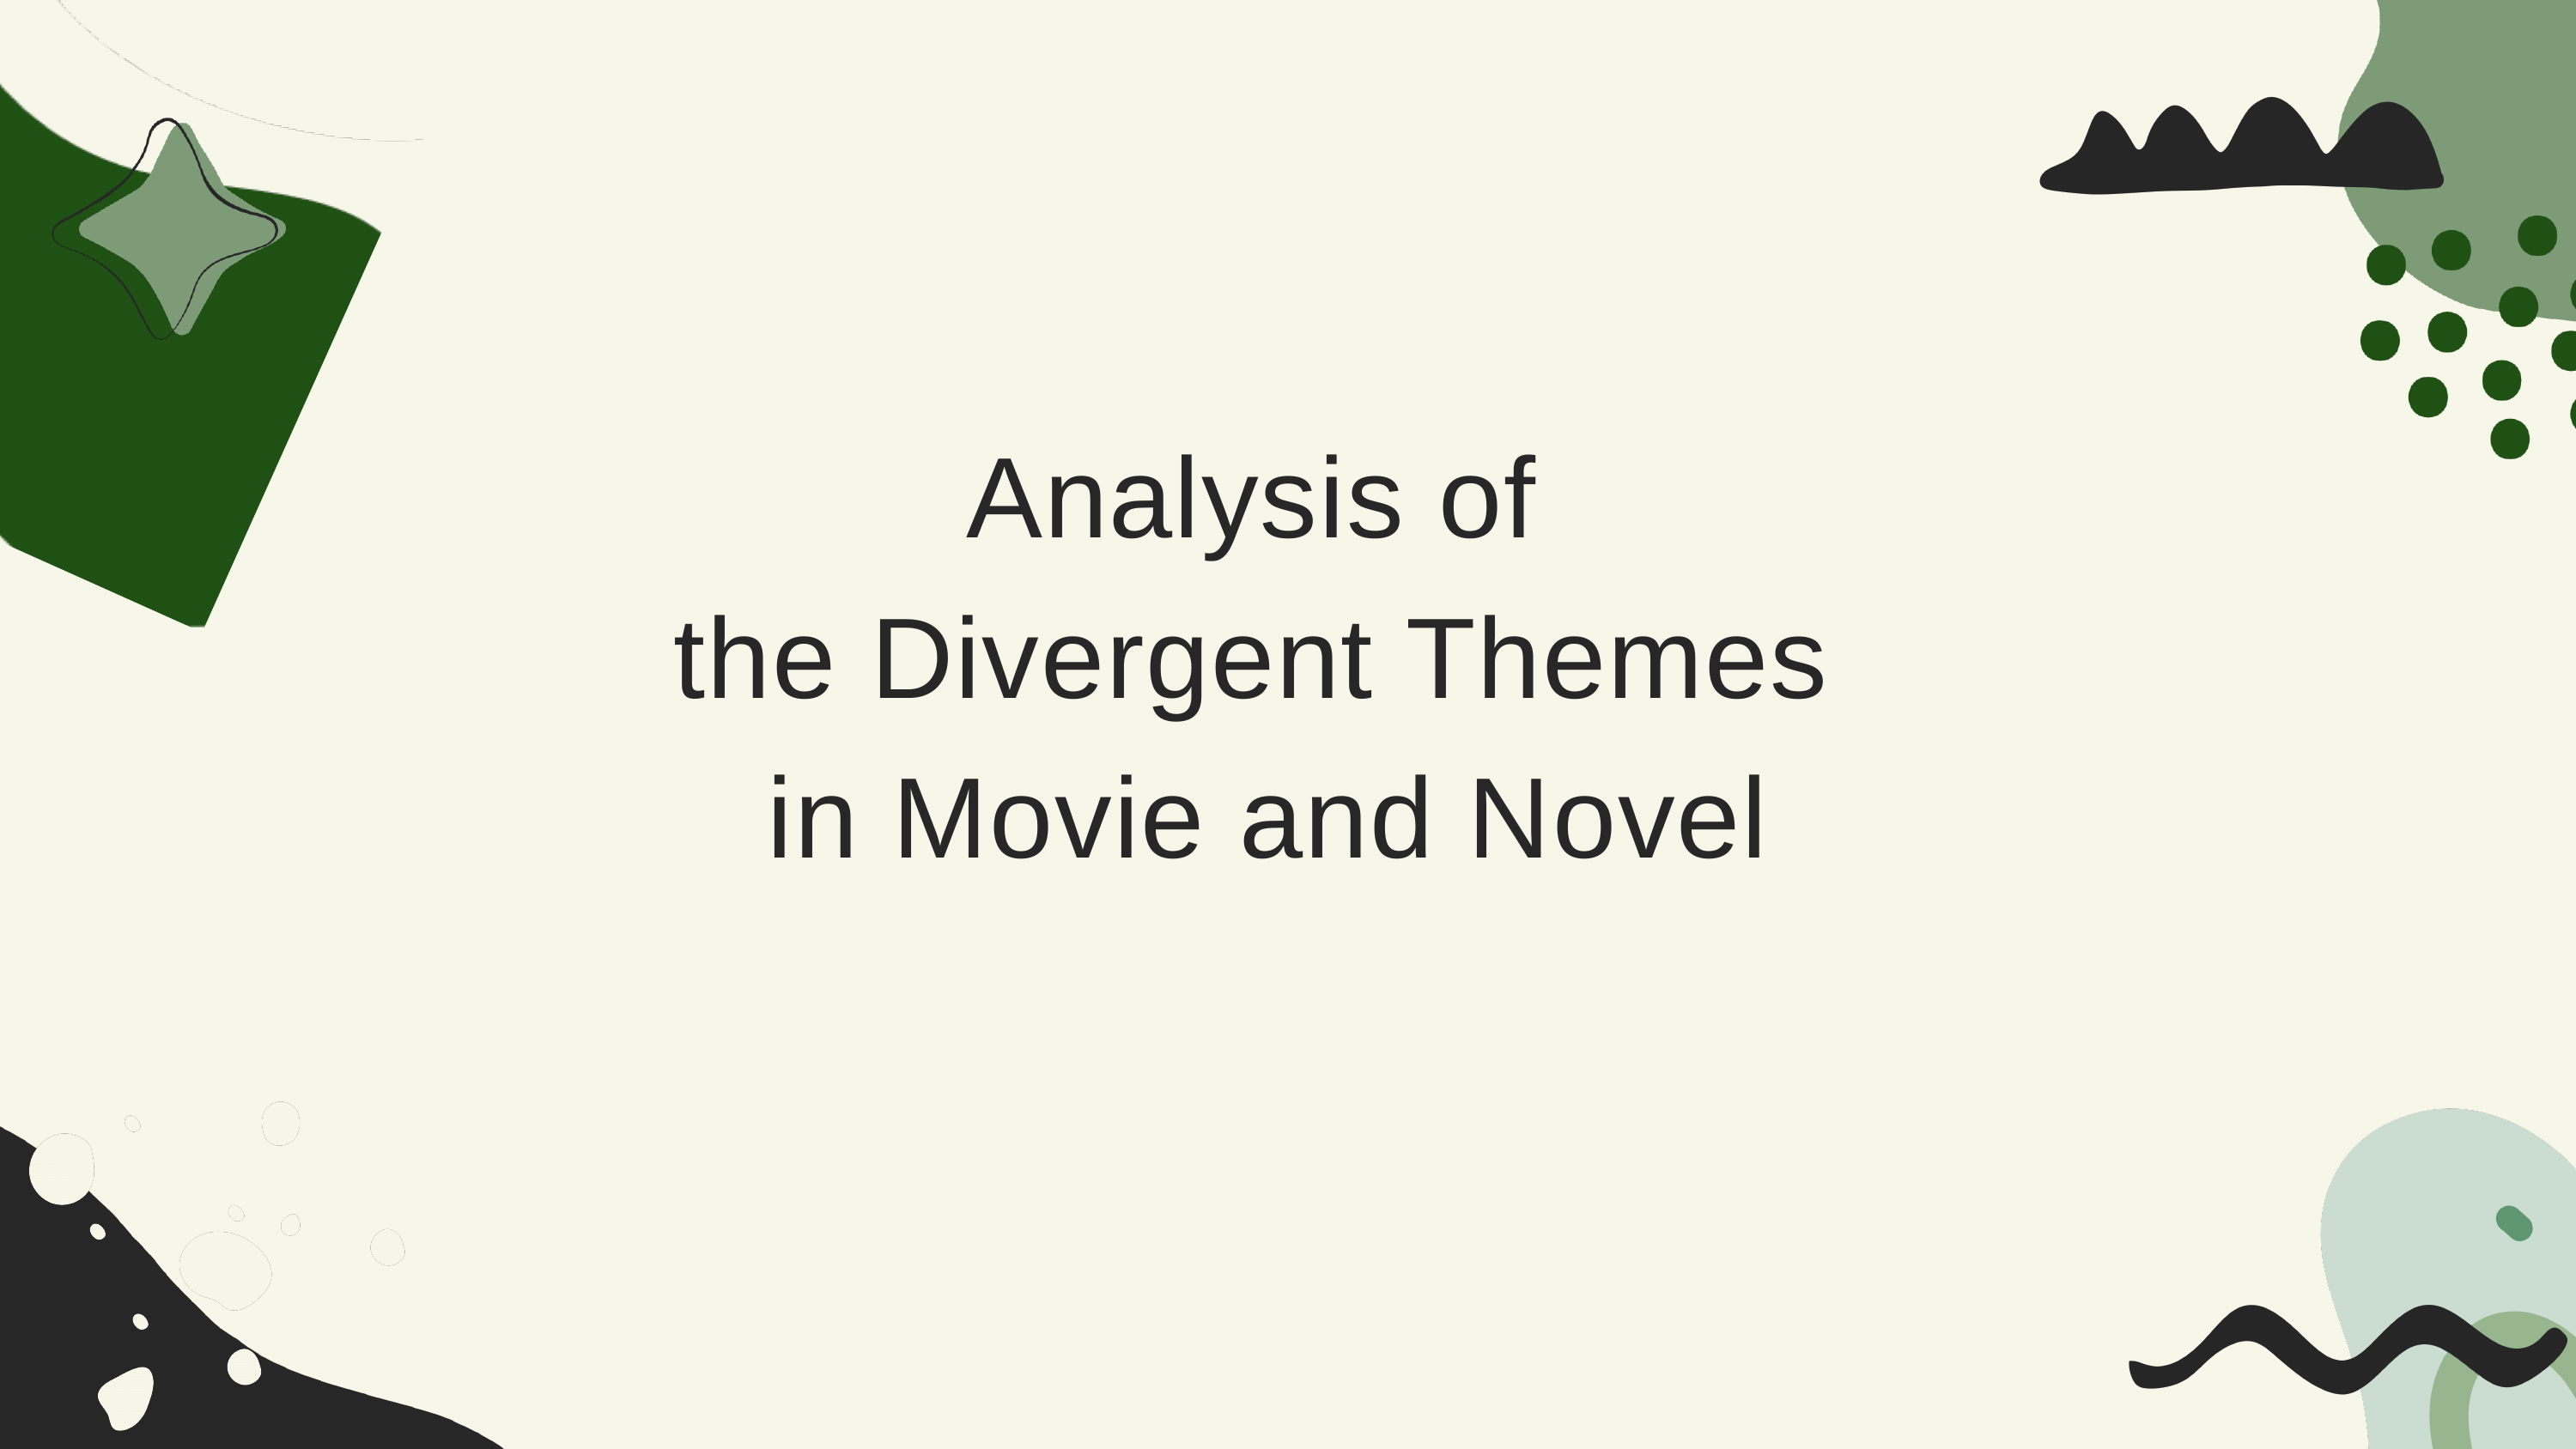

Analysis of
the Divergent Themes
in Movie and Novel